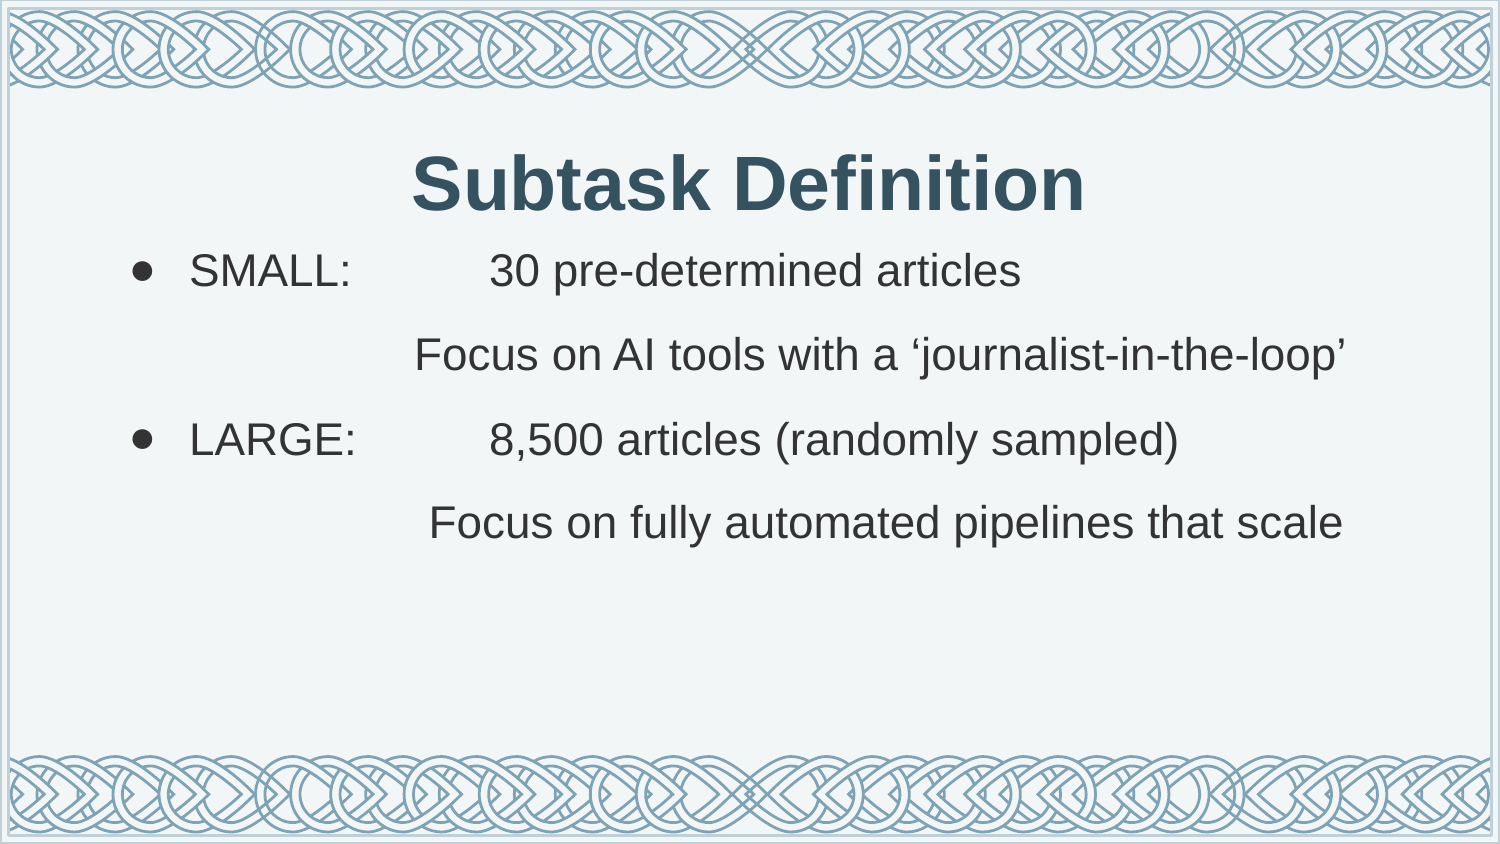

# Subtask Definition
SMALL:  	30 pre-determined articles
Focus on AI tools with a ‘journalist-in-the-loop’
LARGE:  	8,500 articles (randomly sampled)
 		Focus on fully automated pipelines that scale